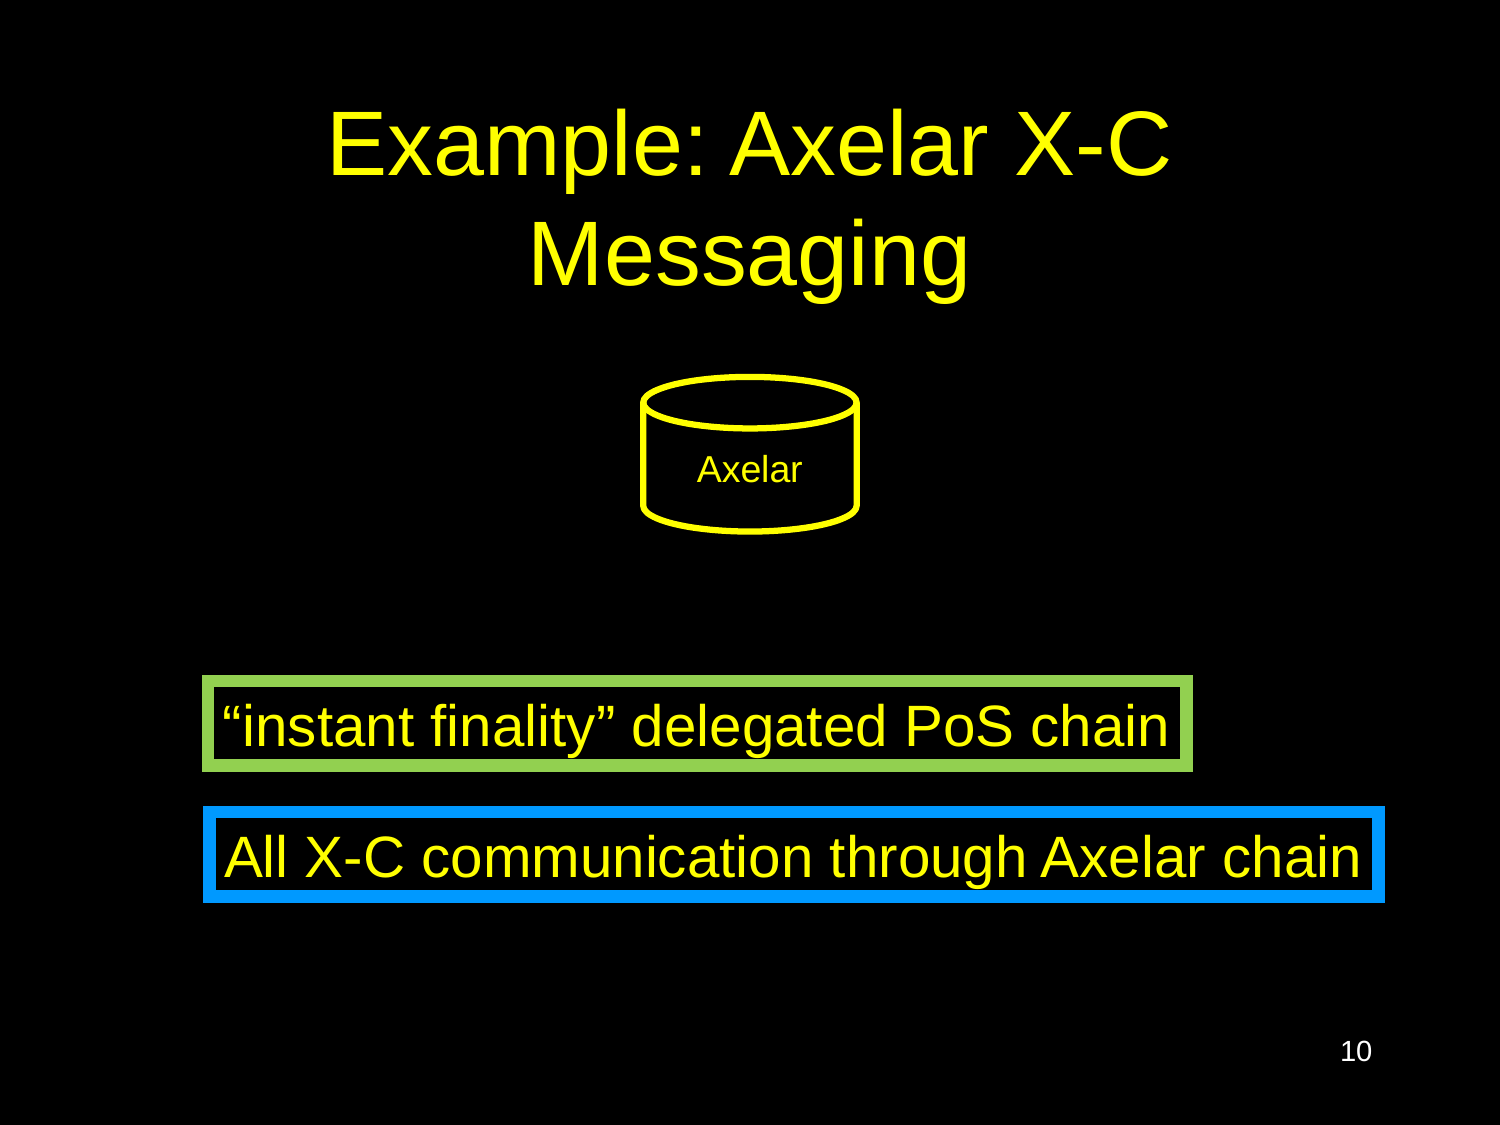

# Example: Axelar X-C Messaging
Axelar
“instant finality” delegated PoS chain
All X-C communication through Axelar chain
10